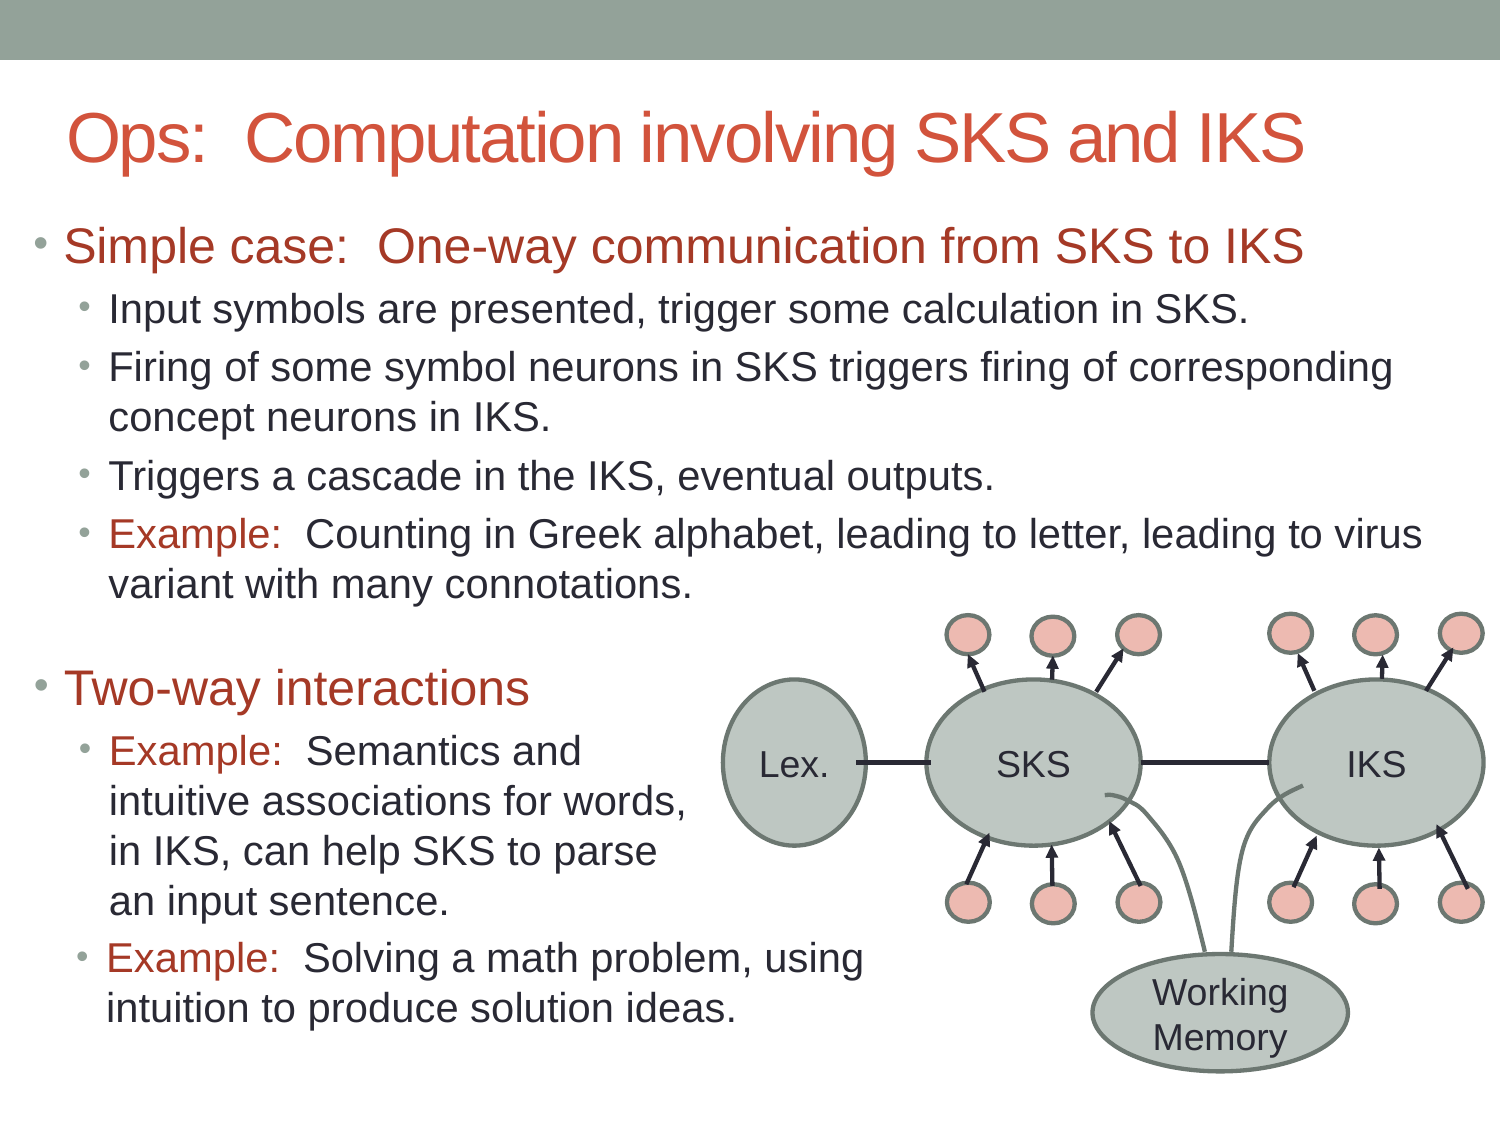

# Ops:  Computation involving SKS and IKS
Simple case:  One-way communication from SKS to IKS
Input symbols are presented, trigger some calculation in SKS.
Firing of some symbol neurons in SKS triggers firing of corresponding concept neurons in IKS.
Triggers a cascade in the IKS, eventual outputs.
Example:  Counting in Greek alphabet, leading to letter, leading to virus variant with many connotations.

Lex.
SKS
IKS

Working Memory
Two-way interactions
Example:  Semantics and intuitive associations for words, in IKS, can help SKS to parse an input sentence.
Example:  Solving a math problem, using intuition to produce solution ideas.